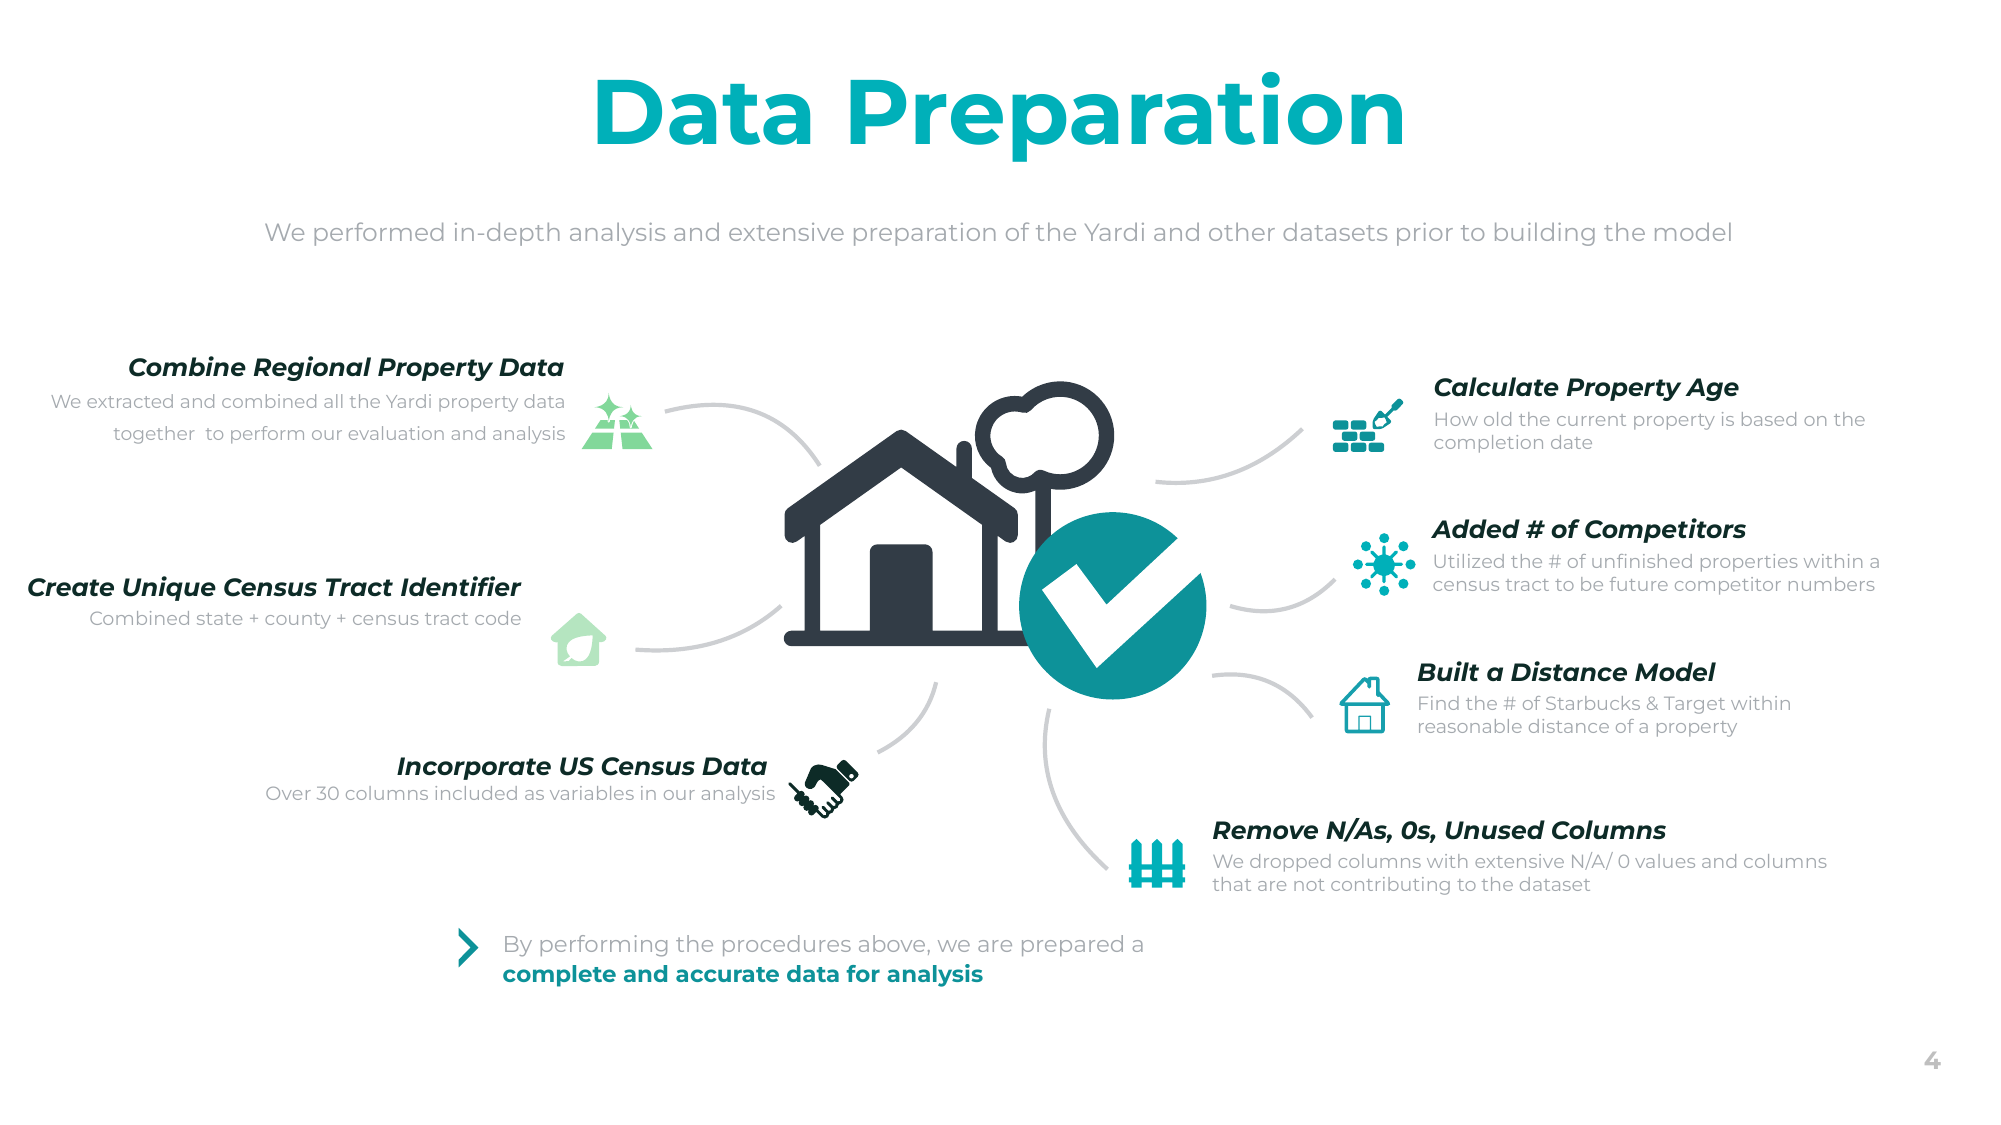

Data Preparation
We performed in-depth analysis and extensive preparation of the Yardi and other datasets prior to building the model
Combine Regional Property Data
We extracted and combined all the Yardi property data together  to perform our evaluation and analysis
Calculate Property Age
How old the current property is based on the completion date

Added # of Competitors
Utilized the # of unfinished properties within a census tract to be future competitor numbers

Create Unique Census Tract Identifier
Combined state + county + census tract code

Built a Distance Model
Find the # of Starbucks & Target within reasonable distance of a property

Incorporate US Census Data
Over 30 columns included as variables in our analysis

Remove N/As, 0s, Unused Columns
We dropped columns with extensive N/A/ 0 values and columns that are not contributing to the dataset

By performing the procedures above, we are prepared a complete and accurate data for analysis

4